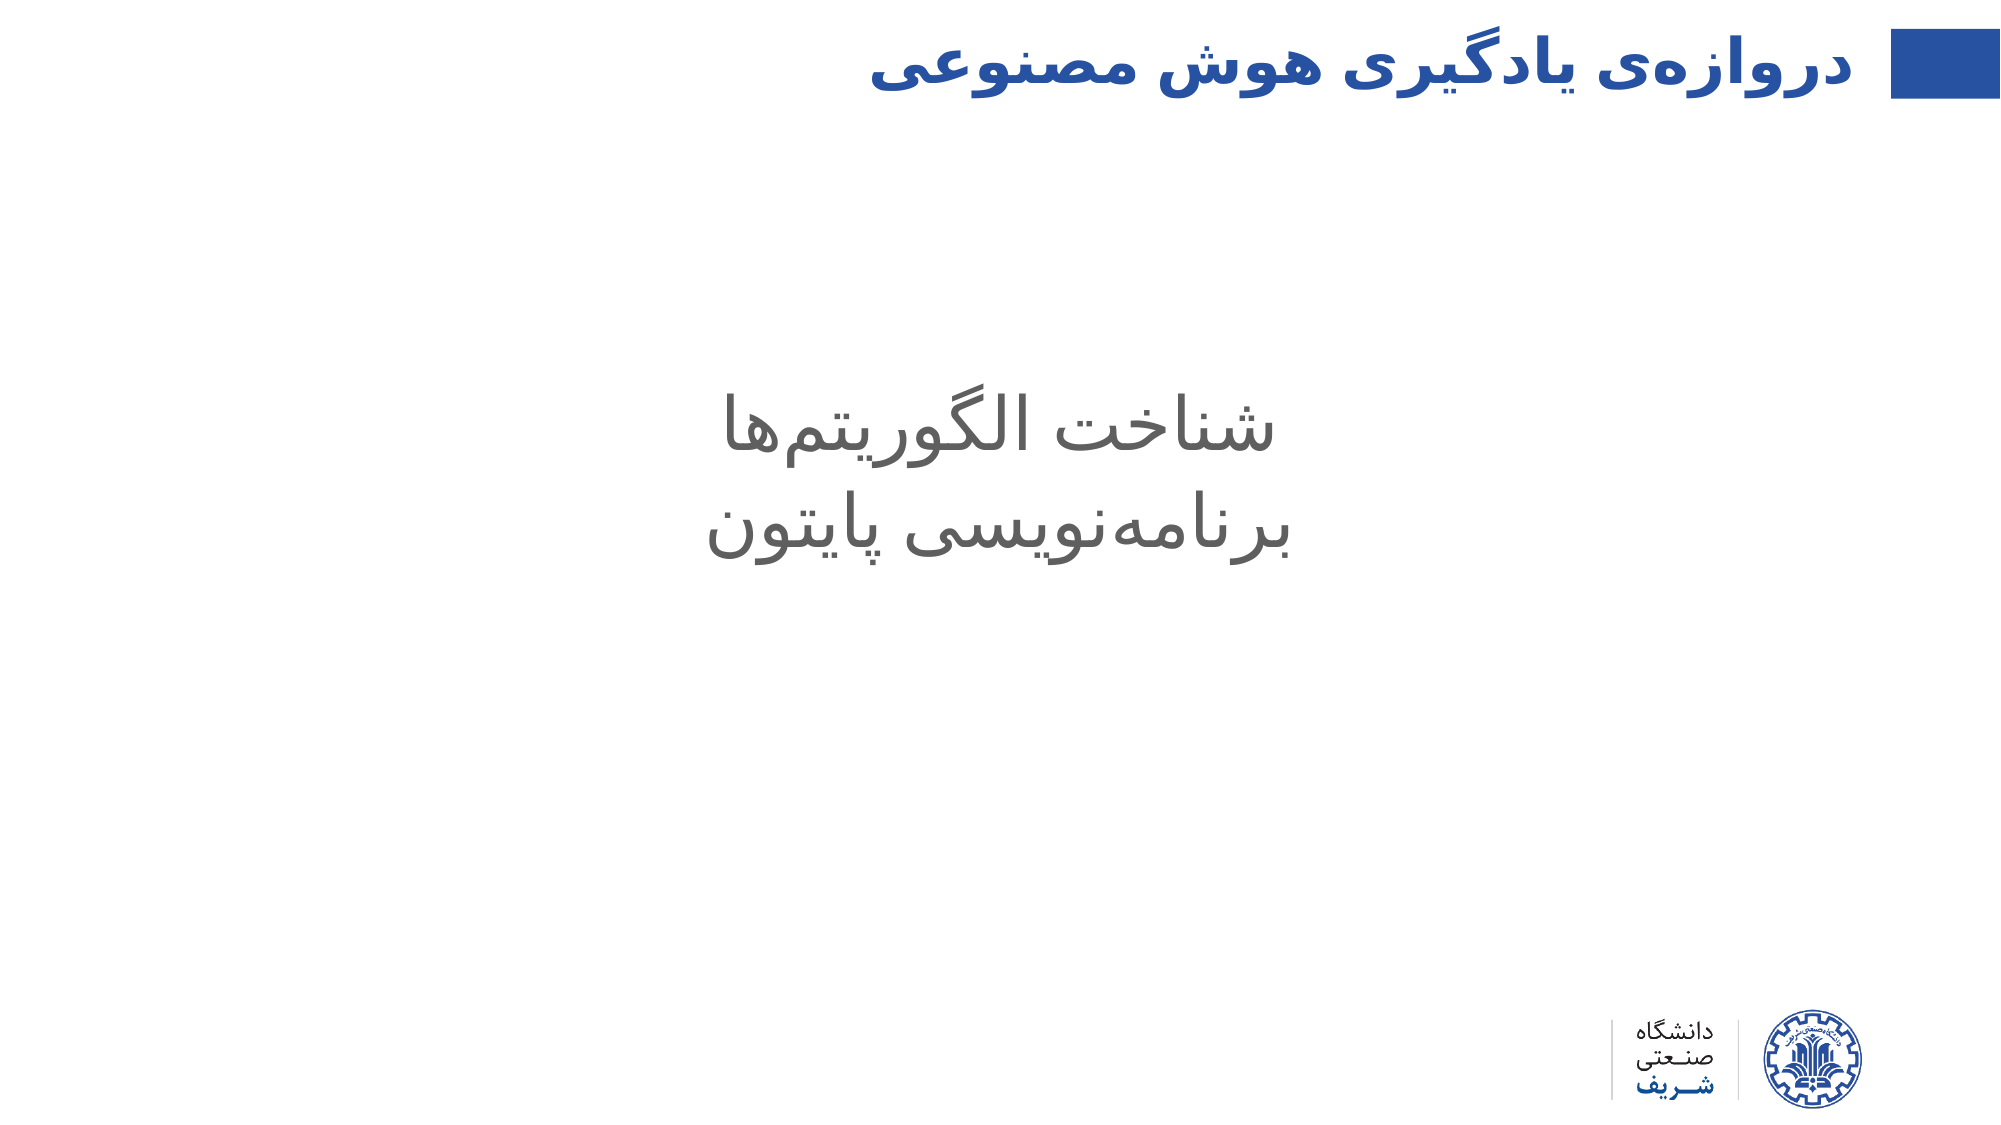

دروازه‌ی یادگیری هوش مصنوعی
شناخت الگوریتم‌ها
برنامه‌نویسی پایتون